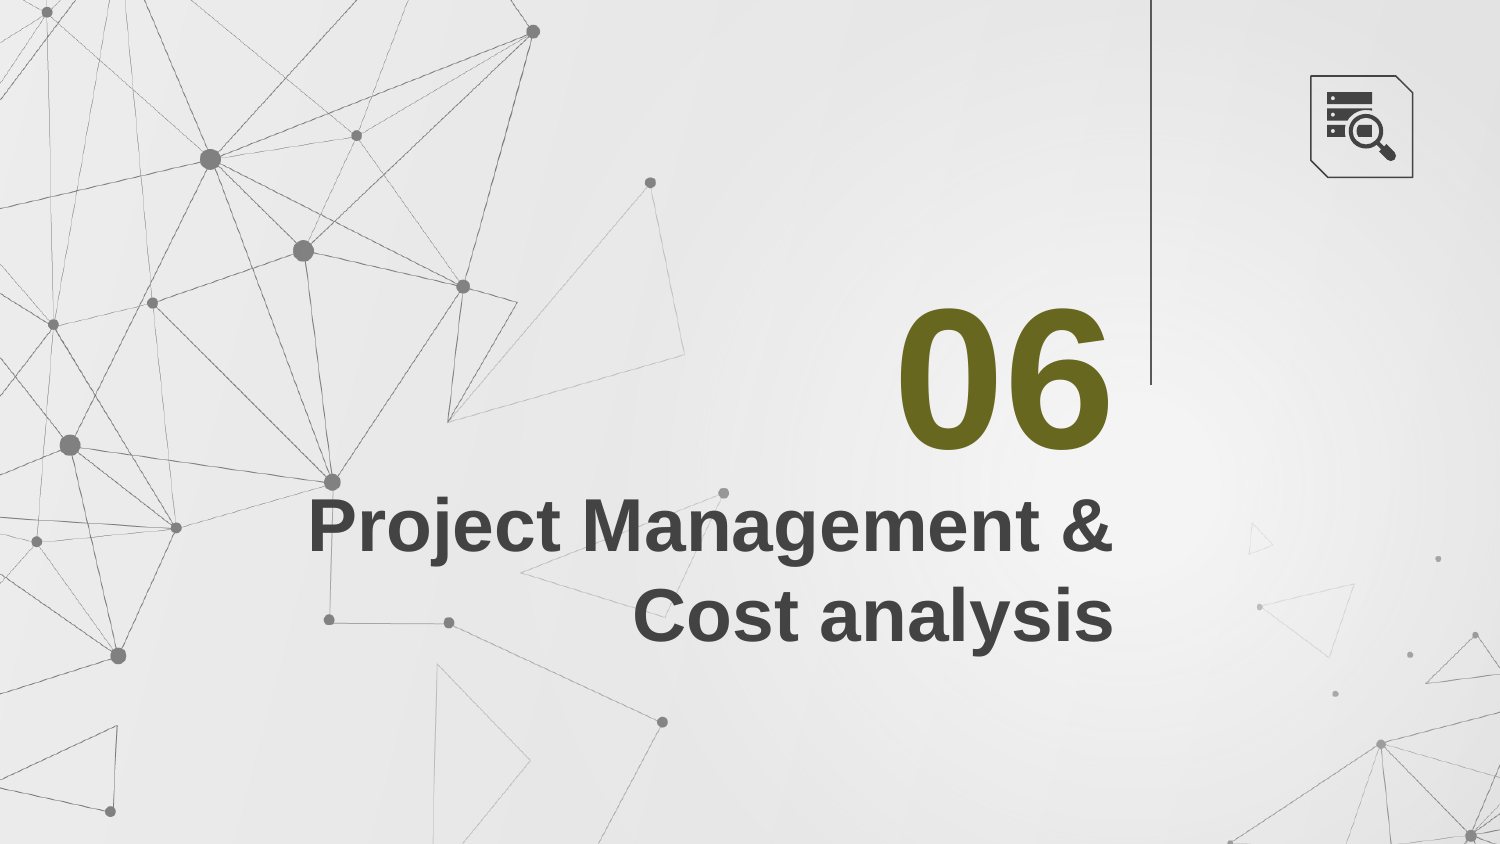

06
# Project Management & Cost analysis